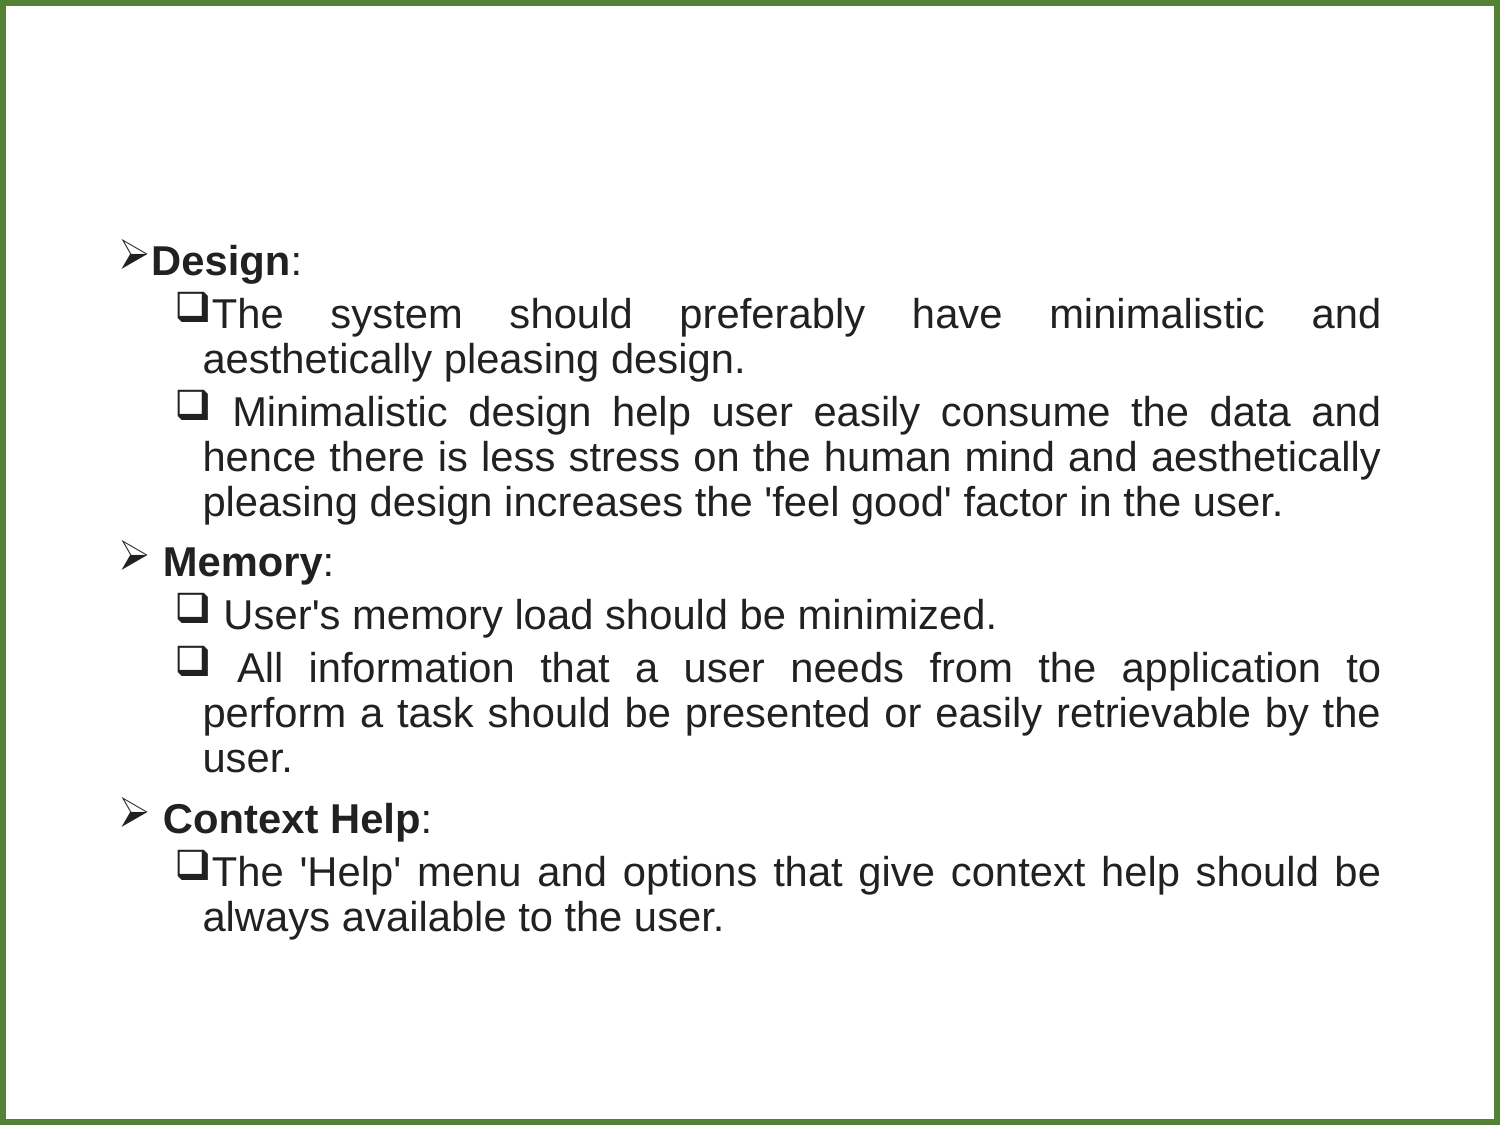

#
Design:
The system should preferably have minimalistic and aesthetically pleasing design.
 Minimalistic design help user easily consume the data and hence there is less stress on the human mind and aesthetically pleasing design increases the 'feel good' factor in the user.
 Memory:
 User's memory load should be minimized.
 All information that a user needs from the application to perform a task should be presented or easily retrievable by the user.
 Context Help:
The 'Help' menu and options that give context help should be always available to the user.